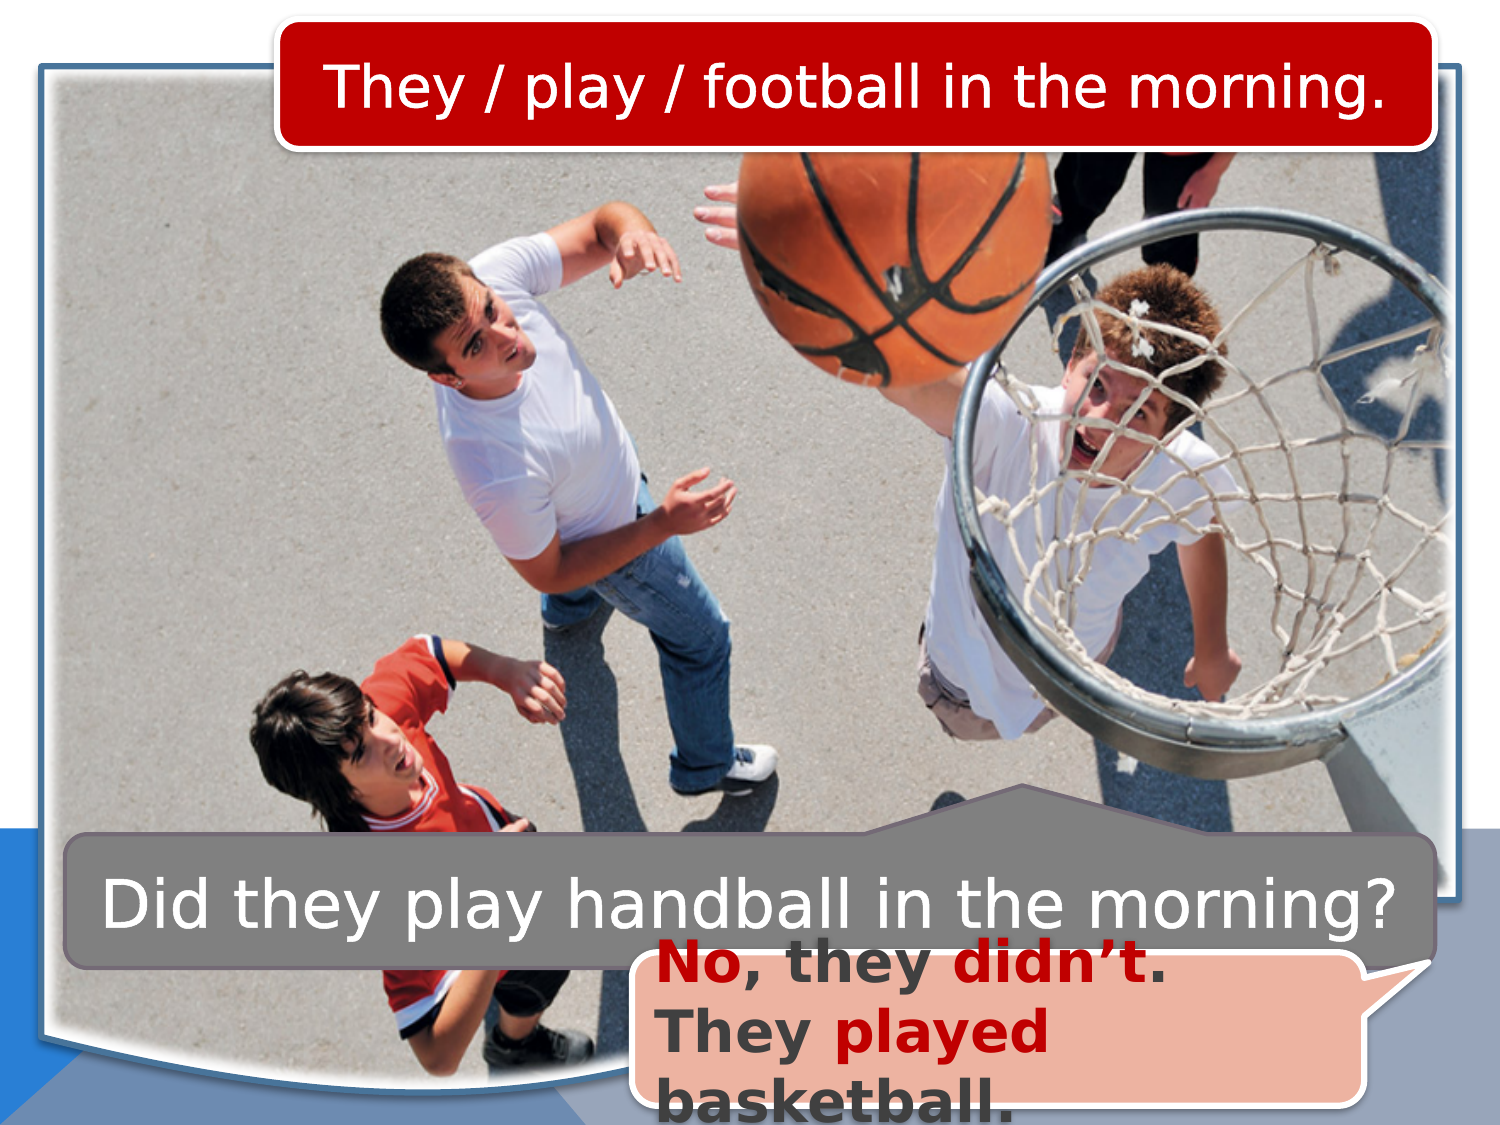

They / play / football in the morning.

Did they play handball in the morning?
No, they didn’t. They played basketball.